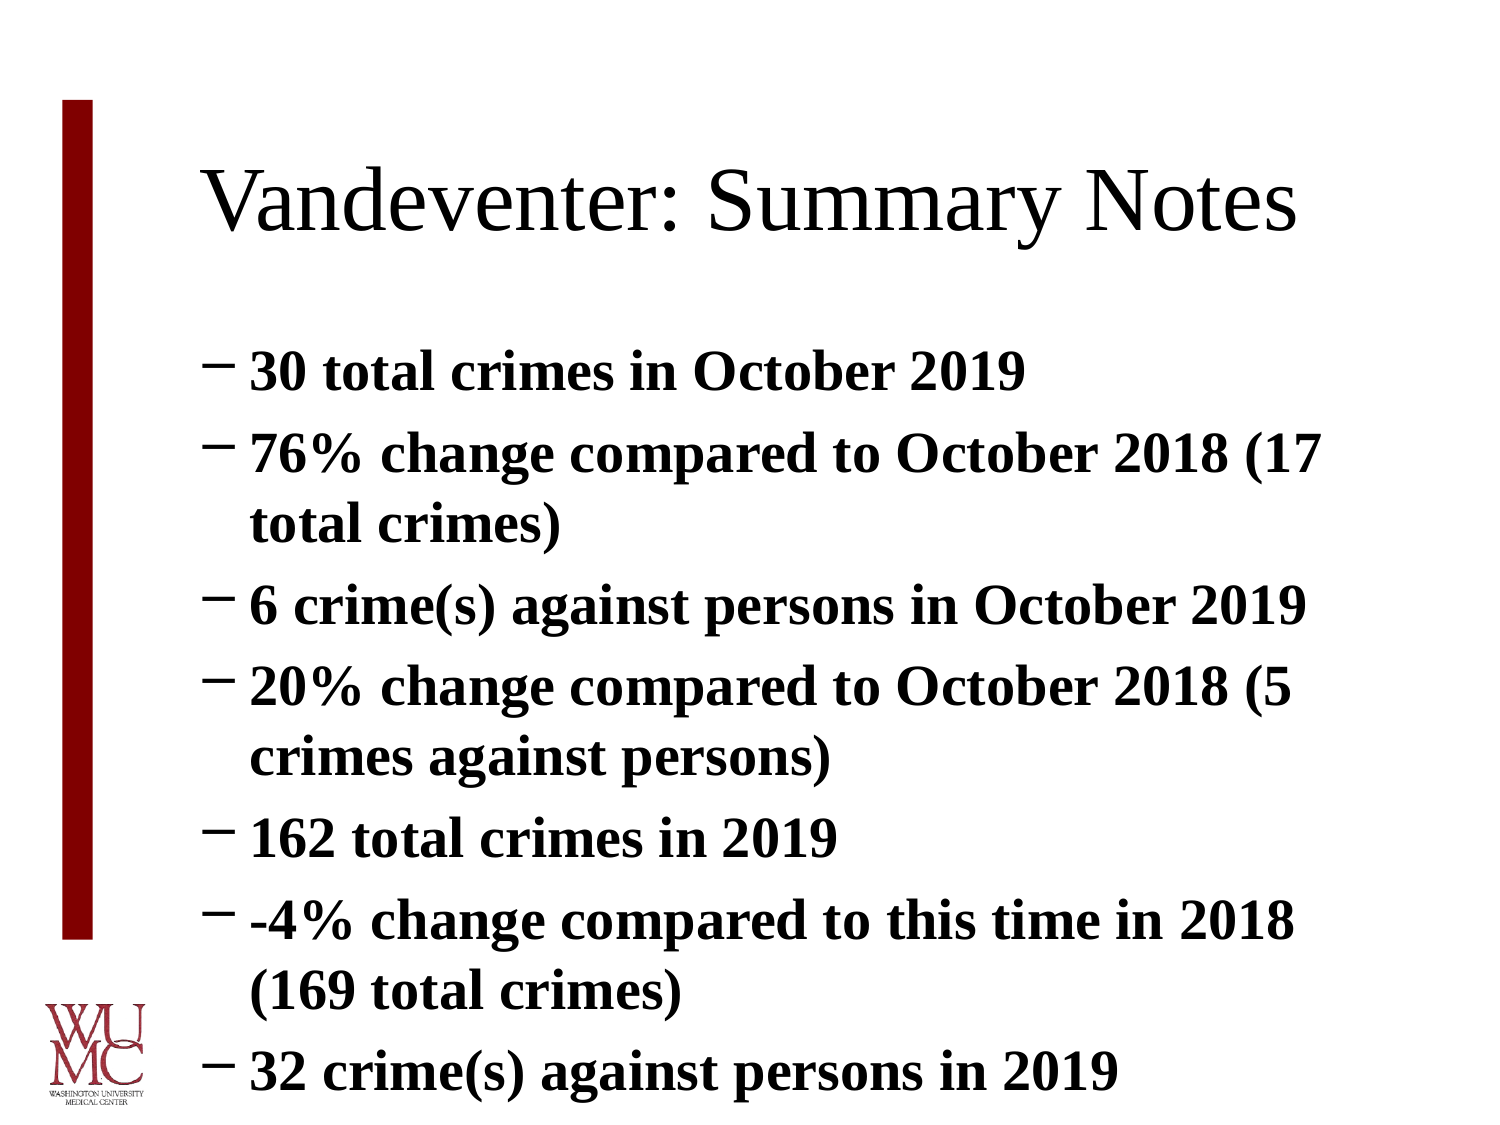

# Vandeventer: Summary Notes
30 total crimes in October 2019
76% change compared to October 2018 (17 total crimes)
6 crime(s) against persons in October 2019
20% change compared to October 2018 (5 crimes against persons)
162 total crimes in 2019
-4% change compared to this time in 2018 (169 total crimes)
32 crime(s) against persons in 2019
-20% change compared to this time in 2018 (40 crimes against persons)